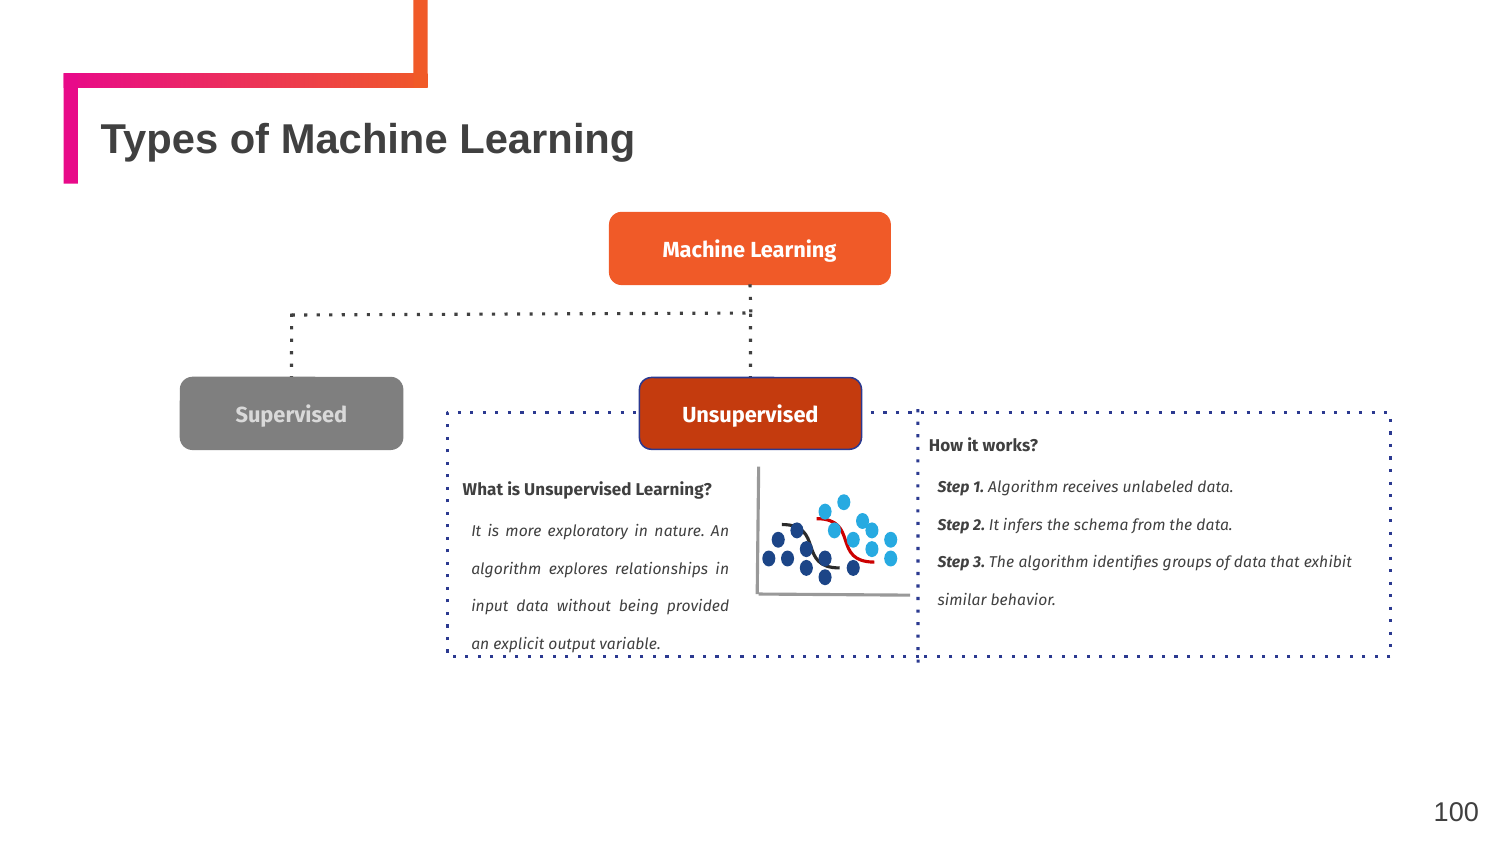

# Types of Machine Learning
Machine Learning
Supervised
Unsupervised

How it works?
Step 1. Algorithm receives unlabeled data.
Step 2. It infers the schema from the data.
Step 3. The algorithm identifies groups of data that exhibit similar behavior.
What is Unsupervised Learning?
It is more exploratory in nature. An algorithm explores relationships in input data without being provided an explicit output variable.

100